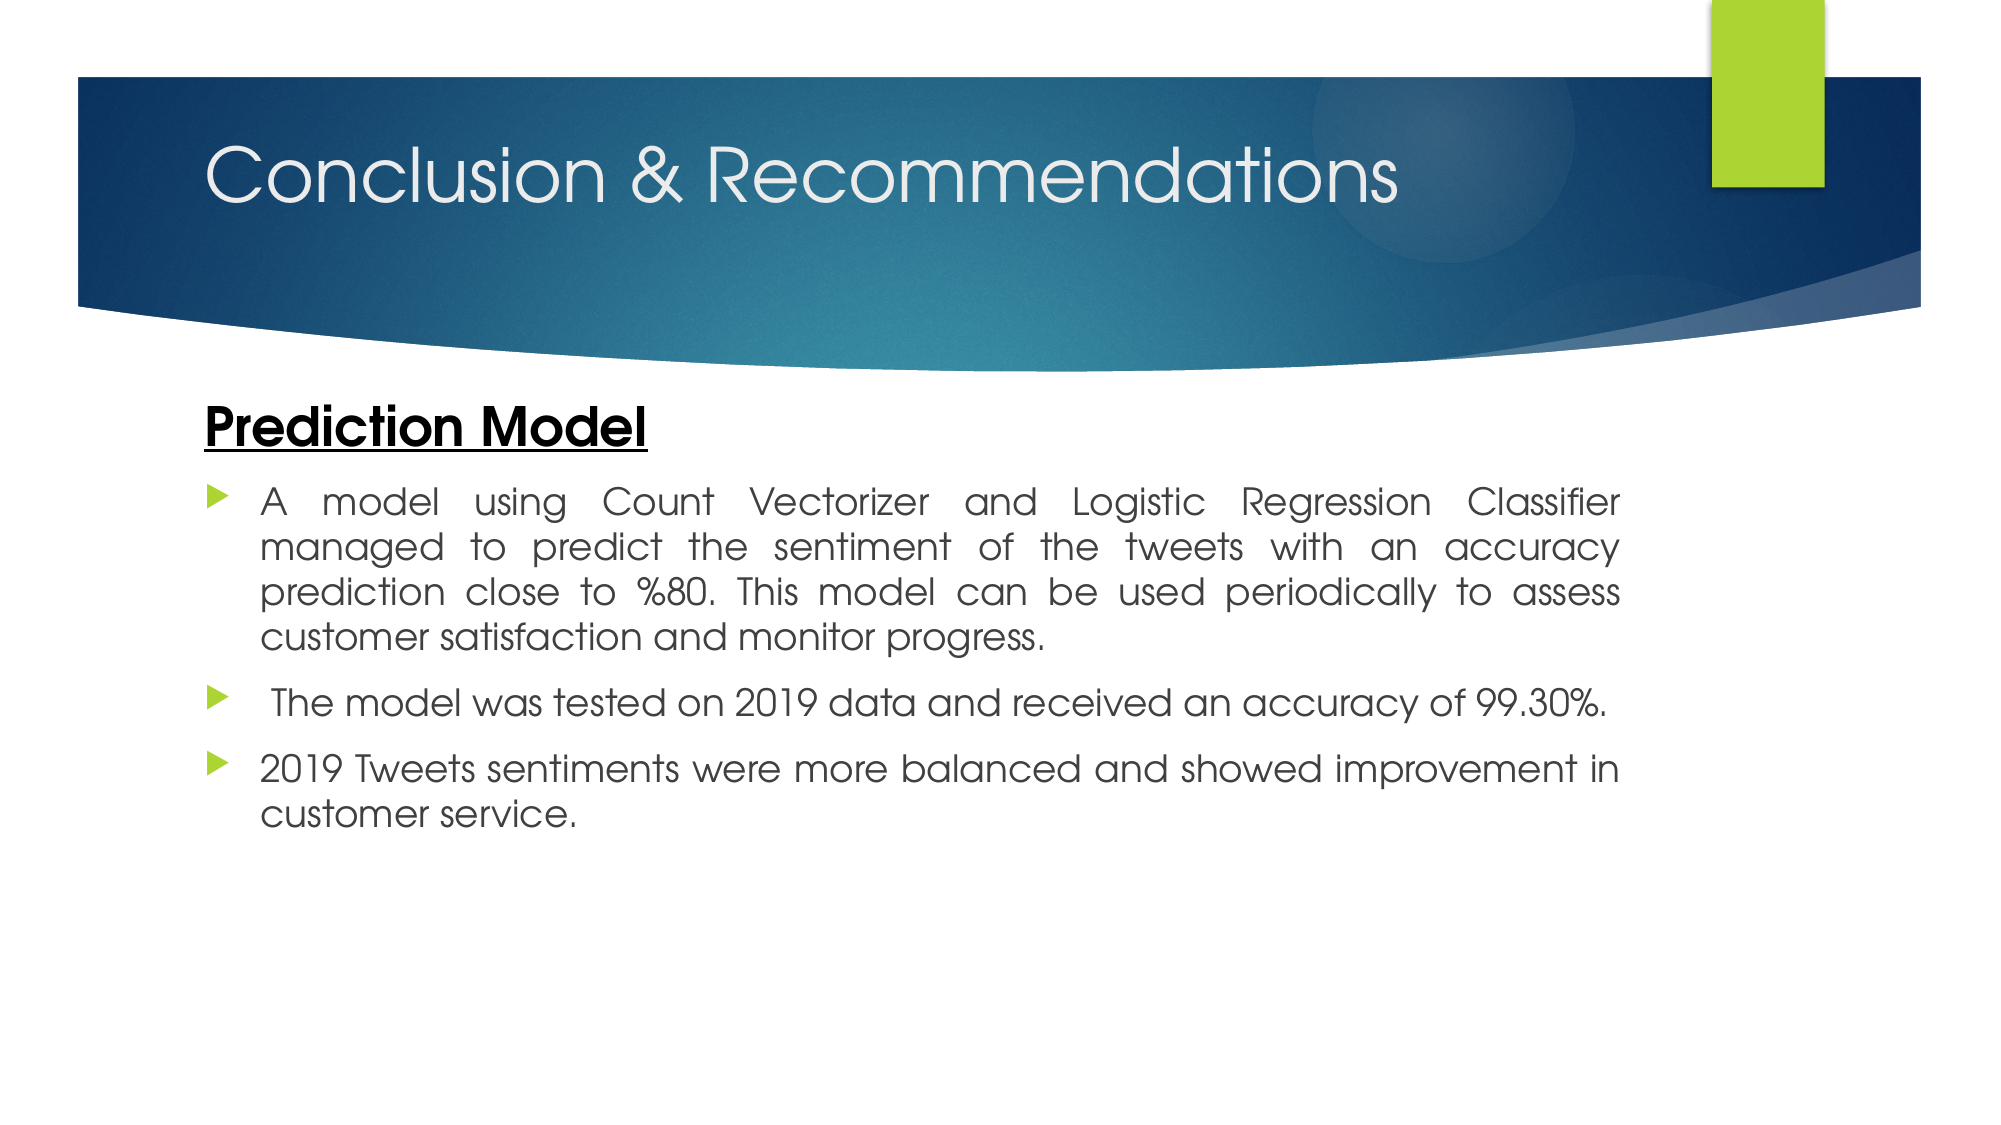

# Conclusion & Recommendations
Prediction Model
A model using Count Vectorizer and Logistic Regression Classifier managed to predict the sentiment of the tweets with an accuracy prediction close to %80. This model can be used periodically to assess customer satisfaction and monitor progress.
 The model was tested on 2019 data and received an accuracy of 99.30%.
2019 Tweets sentiments were more balanced and showed improvement in customer service.